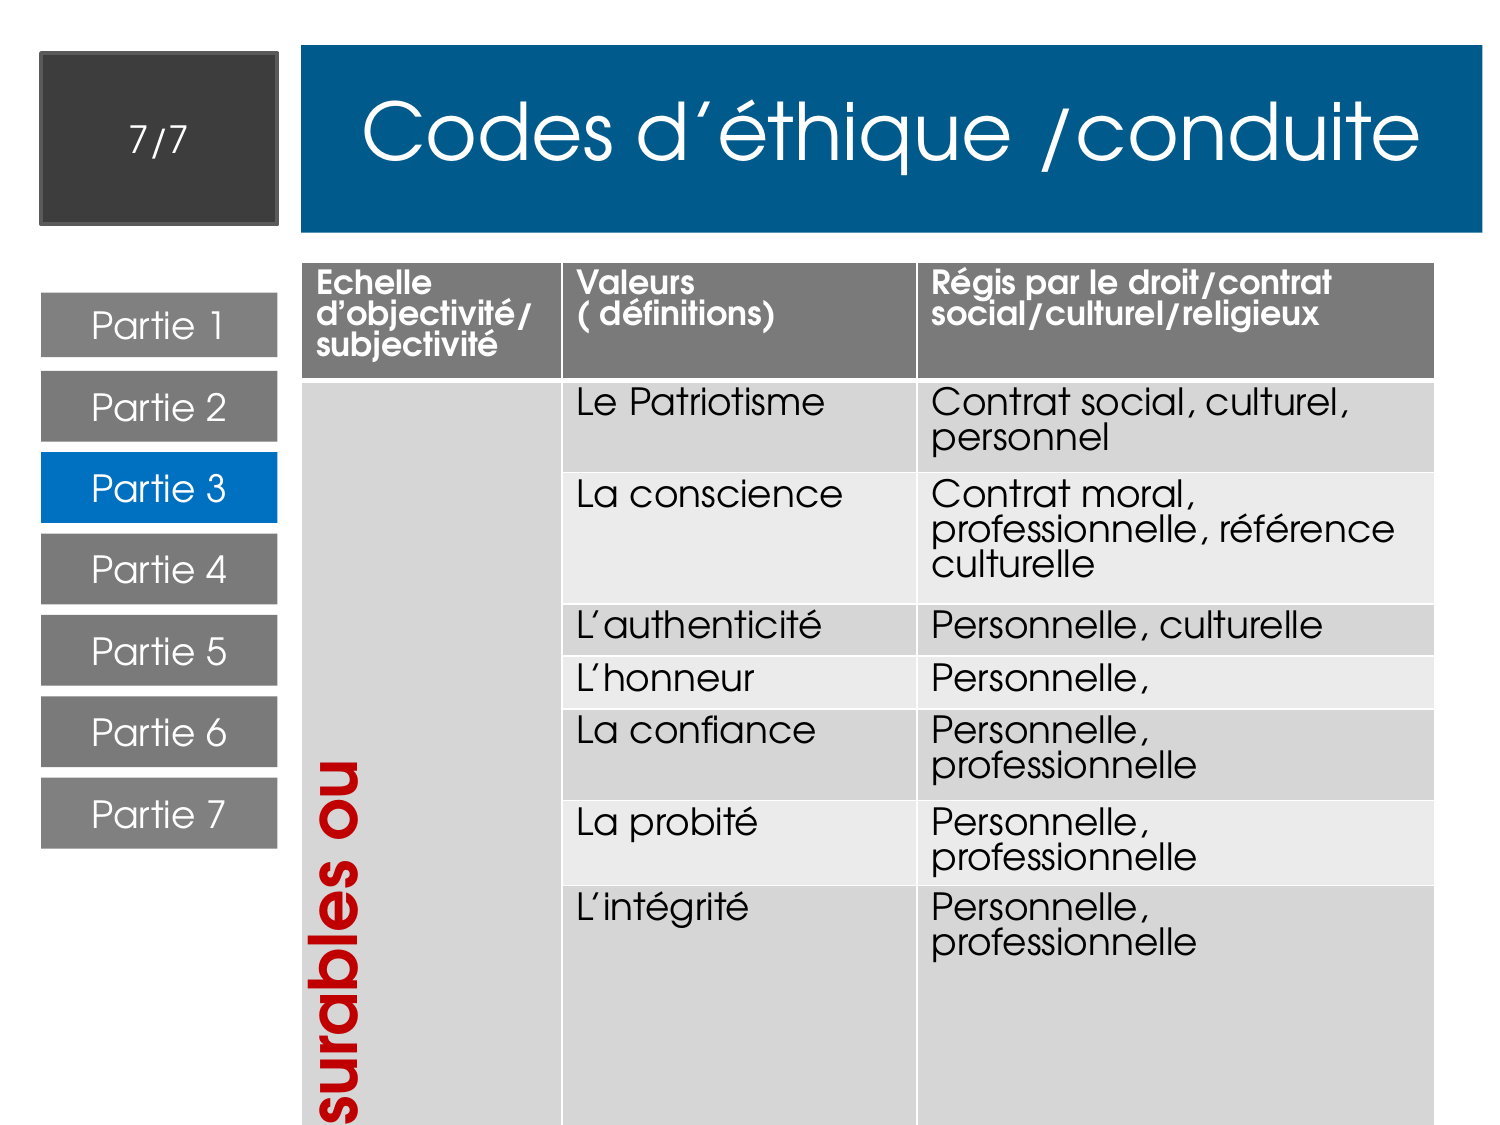

# Codes d’éthique /conduite
7/7

| Echelle d’objectivité/subjectivité | Valeurs ( définitions) | Régis par le droit/contrat social/culturel/religieux |
| --- | --- | --- |
| Valeurs Non mesurables ou subjectives | Le Patriotisme | Contrat social, culturel, personnel |
|  | La conscience | Contrat moral, professionnelle, référence culturelle |
|  | L’authenticité | Personnelle, culturelle |
|  | L’honneur | Personnelle, |
|  | La confiance | Personnelle, professionnelle |
|  | La probité | Personnelle, professionnelle |
|  | L’intégrité | Personnelle, professionnelle |
Partie 1
Partie 2
Partie 3
Partie 4
Partie 5
Partie 6
Partie 7